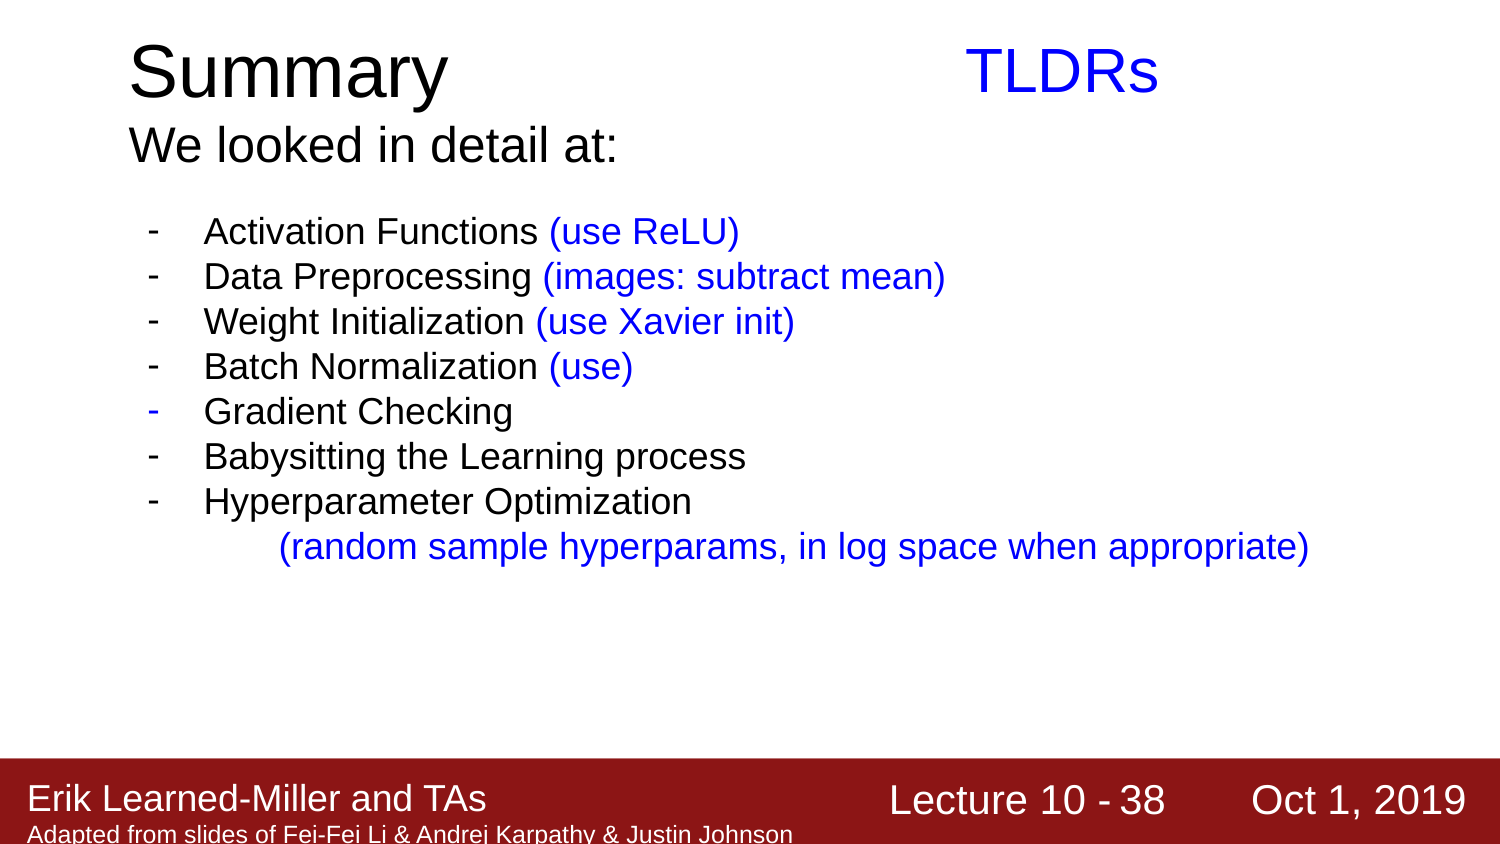

Summary
We looked in detail at:

Activation Functions (use ReLU)
Data Preprocessing (images: subtract mean)
Weight Initialization (use Xavier init)
Batch Normalization (use)
Gradient Checking
Babysitting the Learning process
Hyperparameter Optimization
	(random sample hyperparams, in log space when appropriate)
TLDRs
38